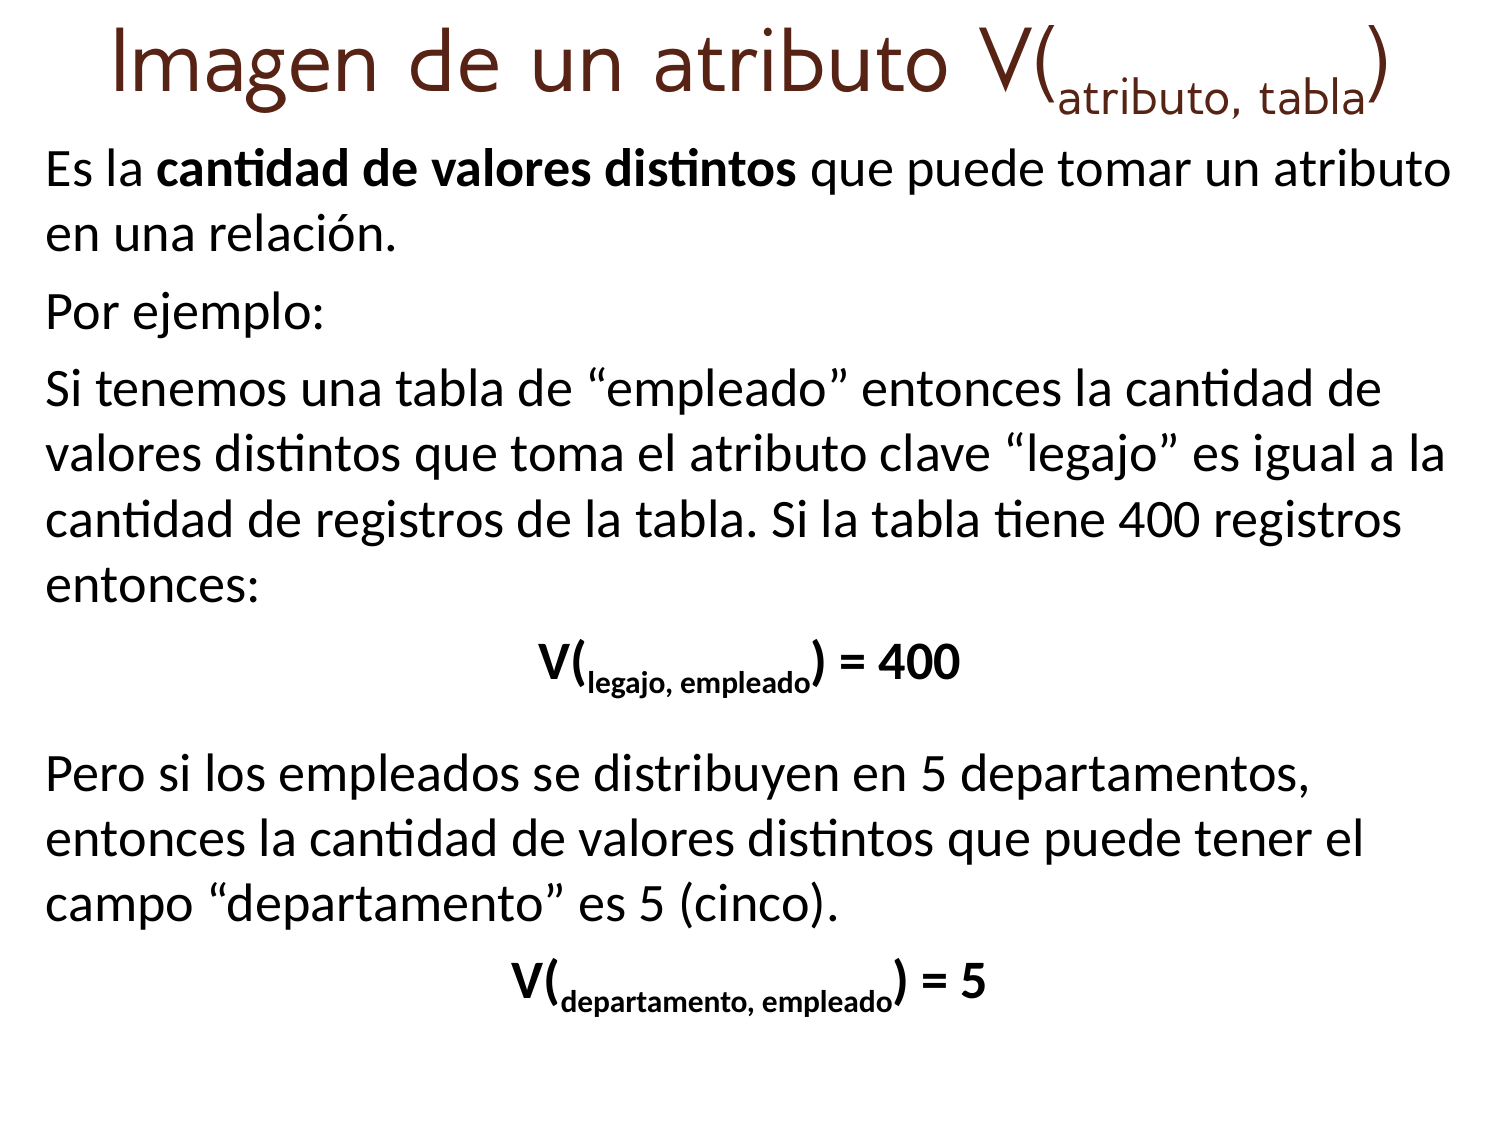

Imagen de un atributo V(atributo, tabla)
Es la cantidad de valores distintos que puede tomar un atributo en una relación.
Por ejemplo:
Si tenemos una tabla de “empleado” entonces la cantidad de valores distintos que toma el atributo clave “legajo” es igual a la cantidad de registros de la tabla. Si la tabla tiene 400 registros entonces:
V(legajo, empleado) = 400
Pero si los empleados se distribuyen en 5 departamentos, entonces la cantidad de valores distintos que puede tener el campo “departamento” es 5 (cinco).
V(departamento, empleado) = 5